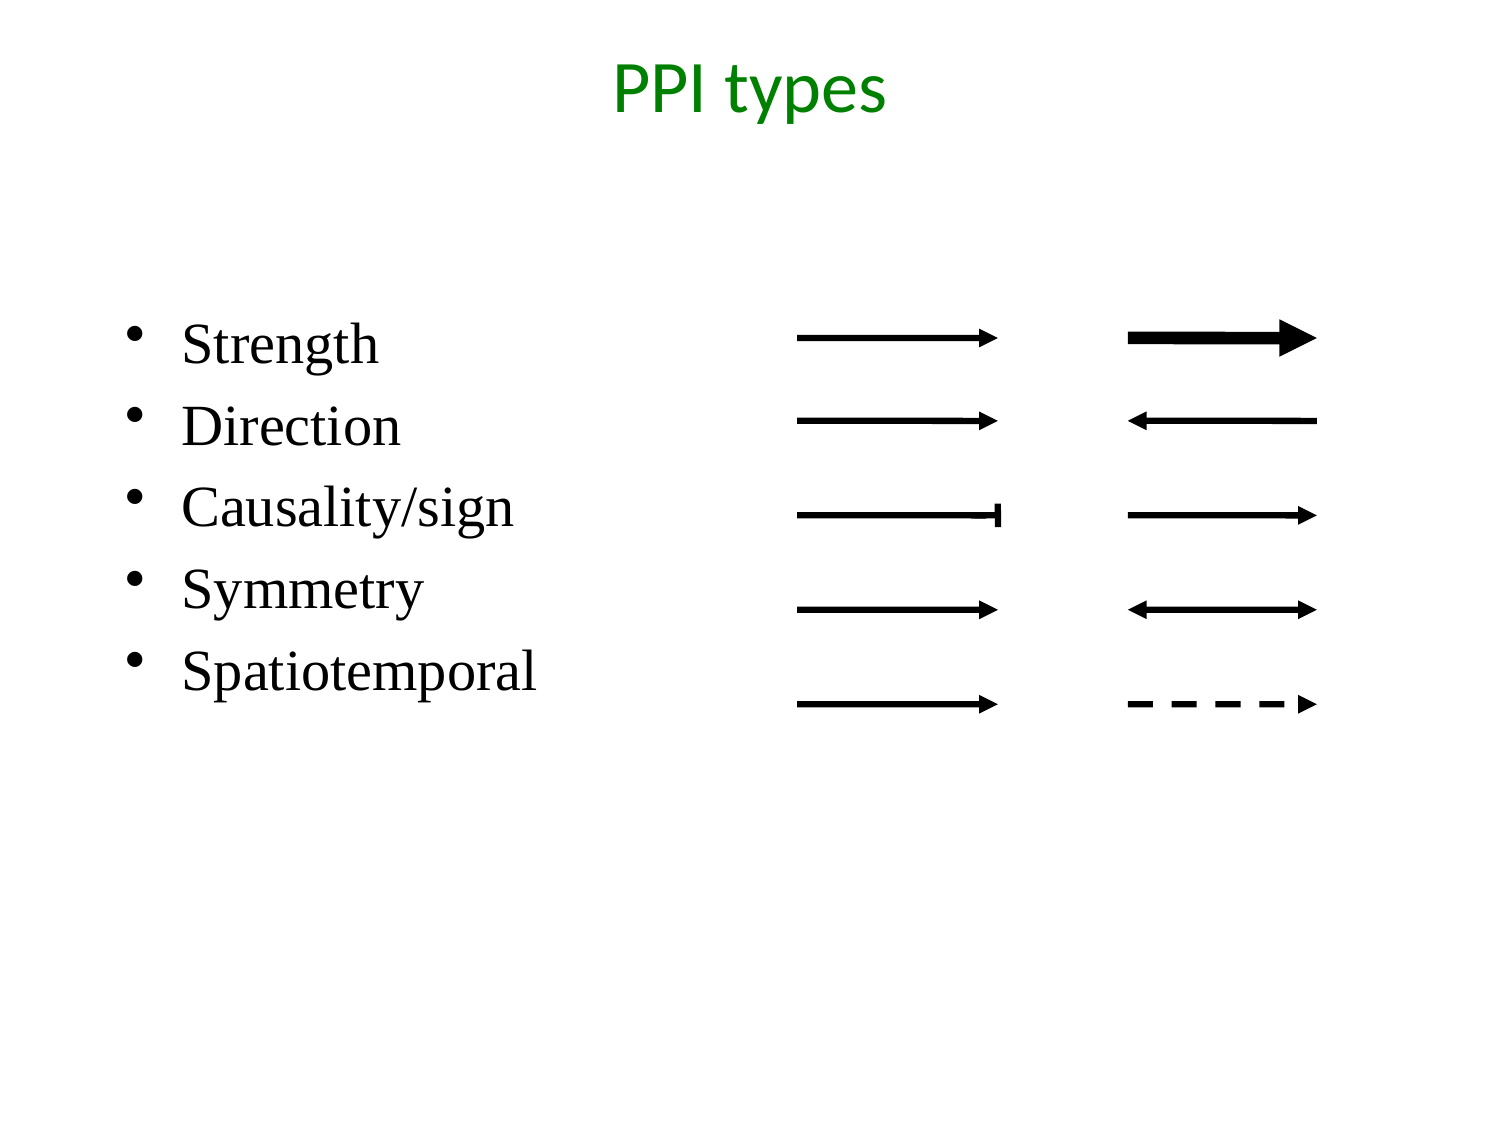

PPI types
Strength
Direction
Causality/sign
Symmetry
Spatiotemporal